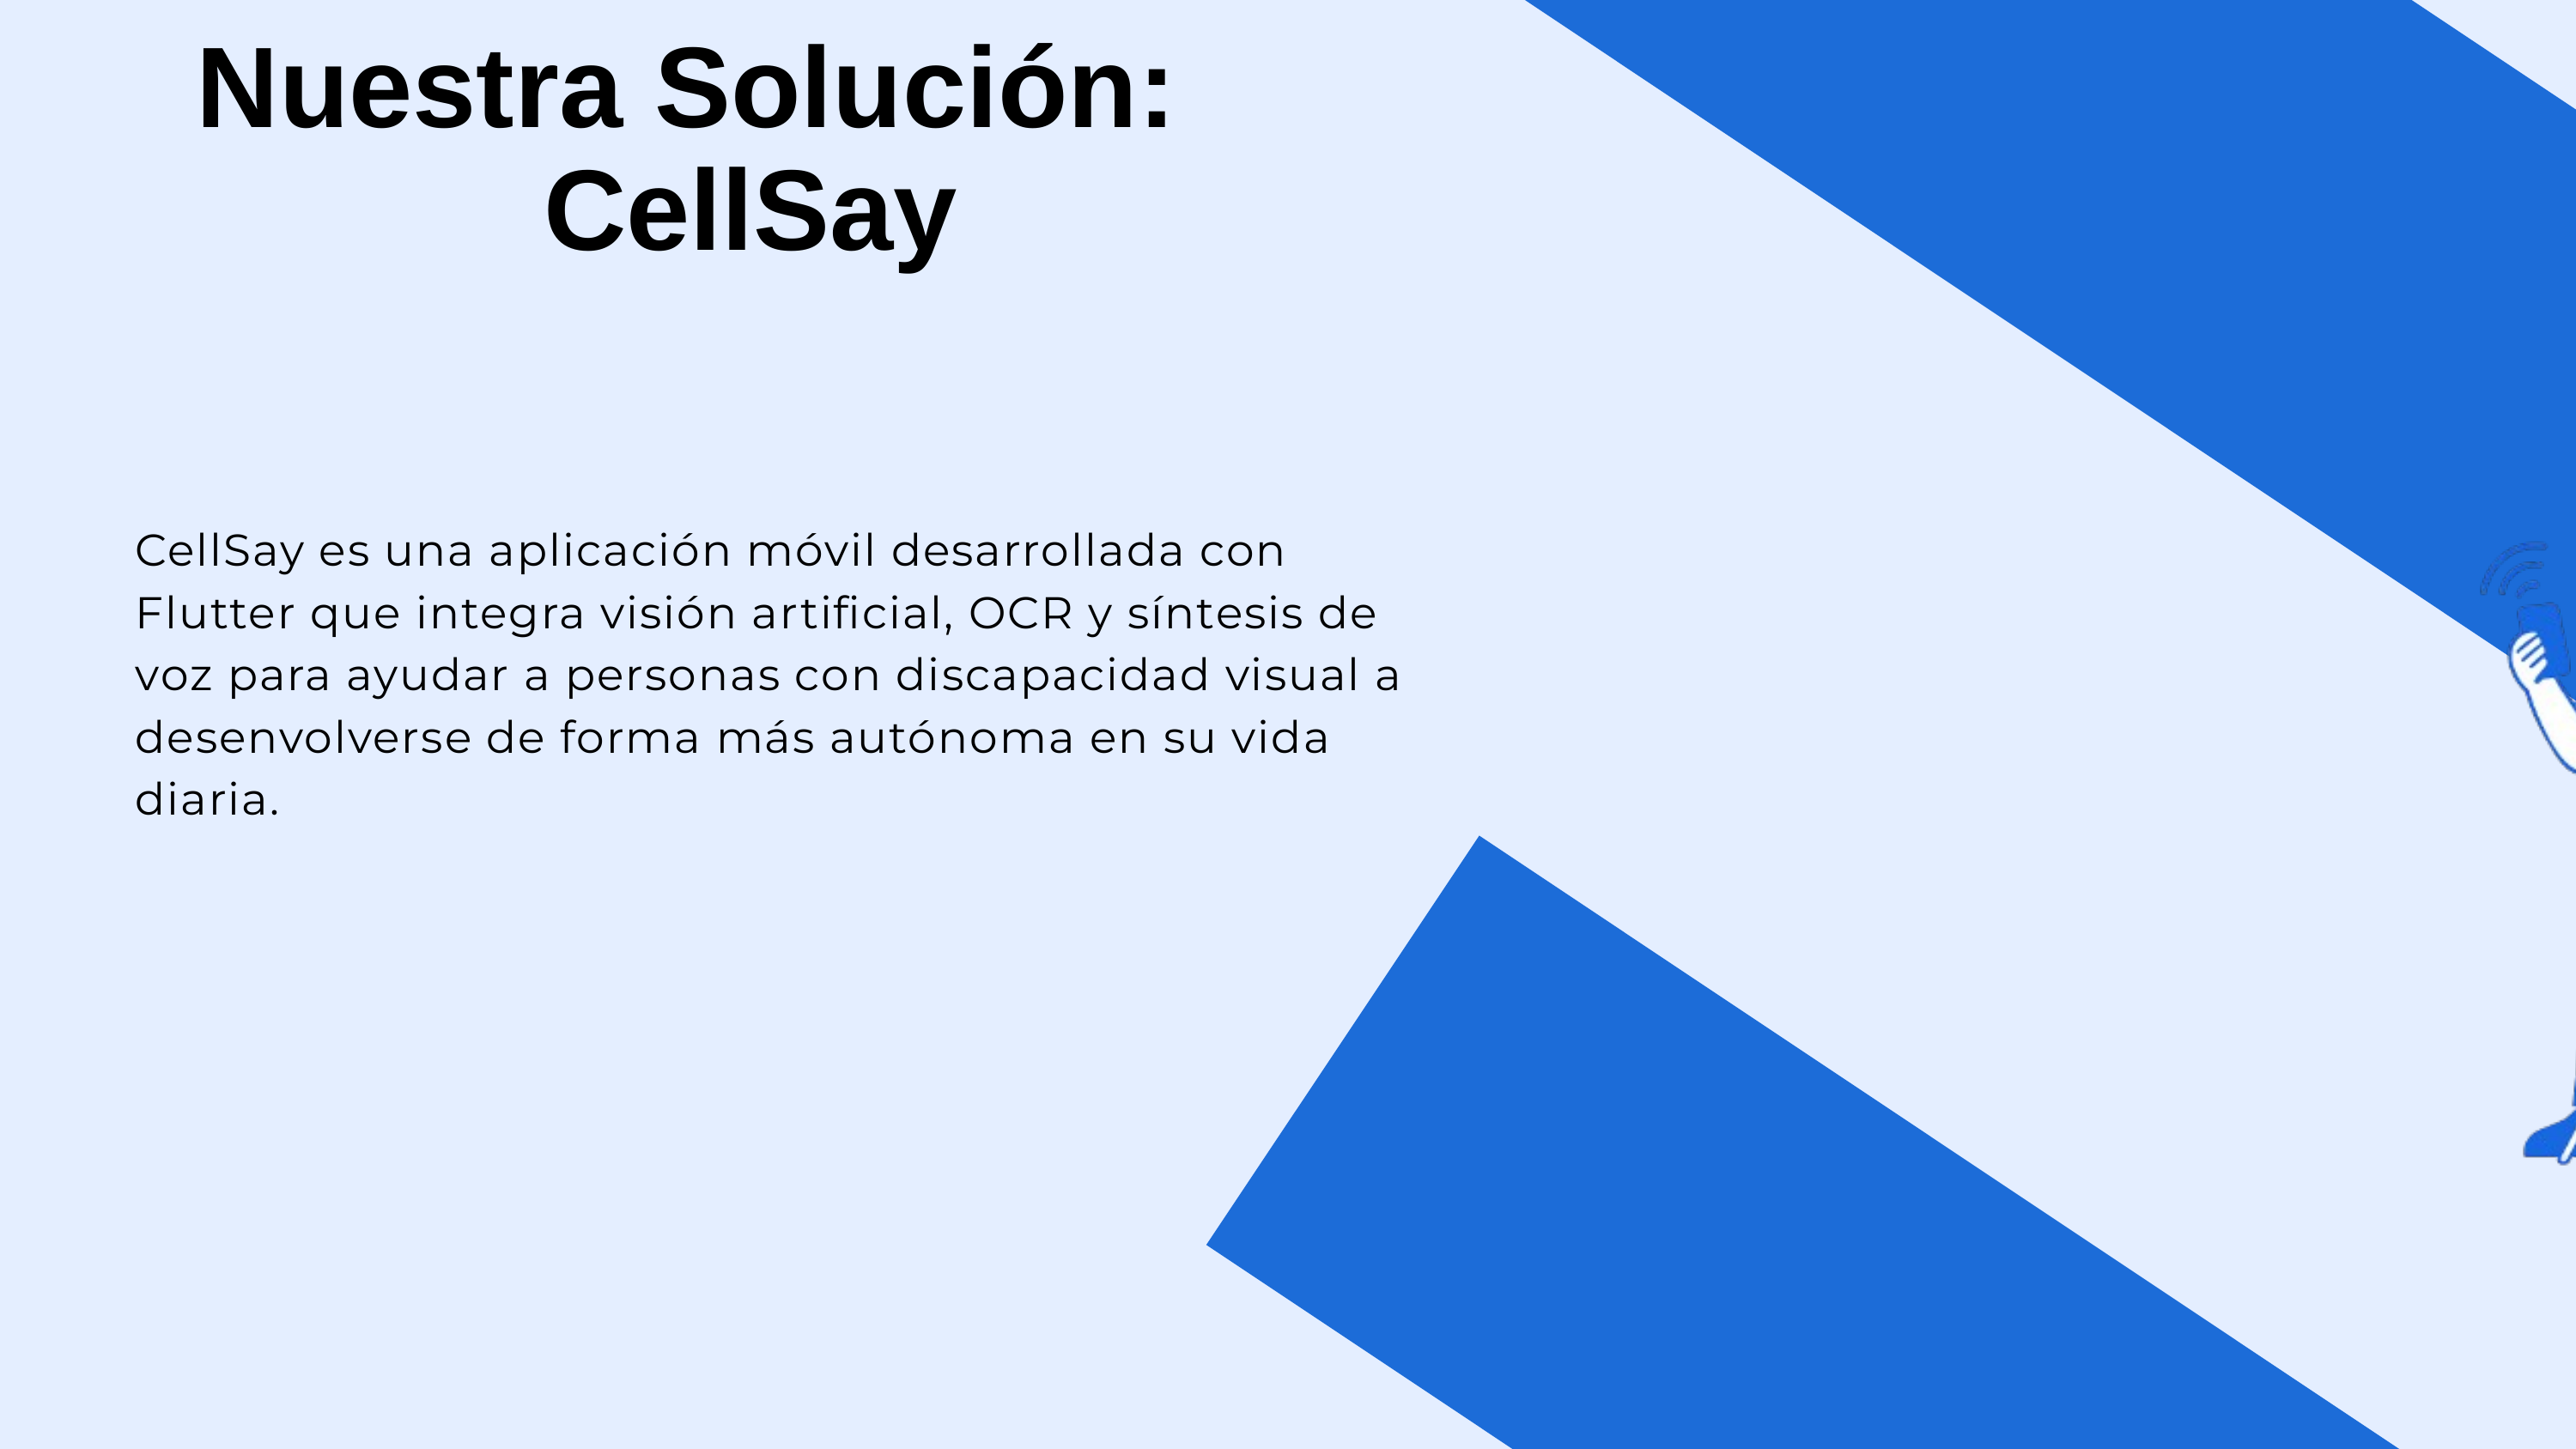

Nuestra Solución:
CellSay

CellSay es una aplicación móvil desarrollada con Flutter que integra visión artificial, OCR y síntesis de voz para ayudar a personas con discapacidad visual a desenvolverse de forma más autónoma en su vida diaria.